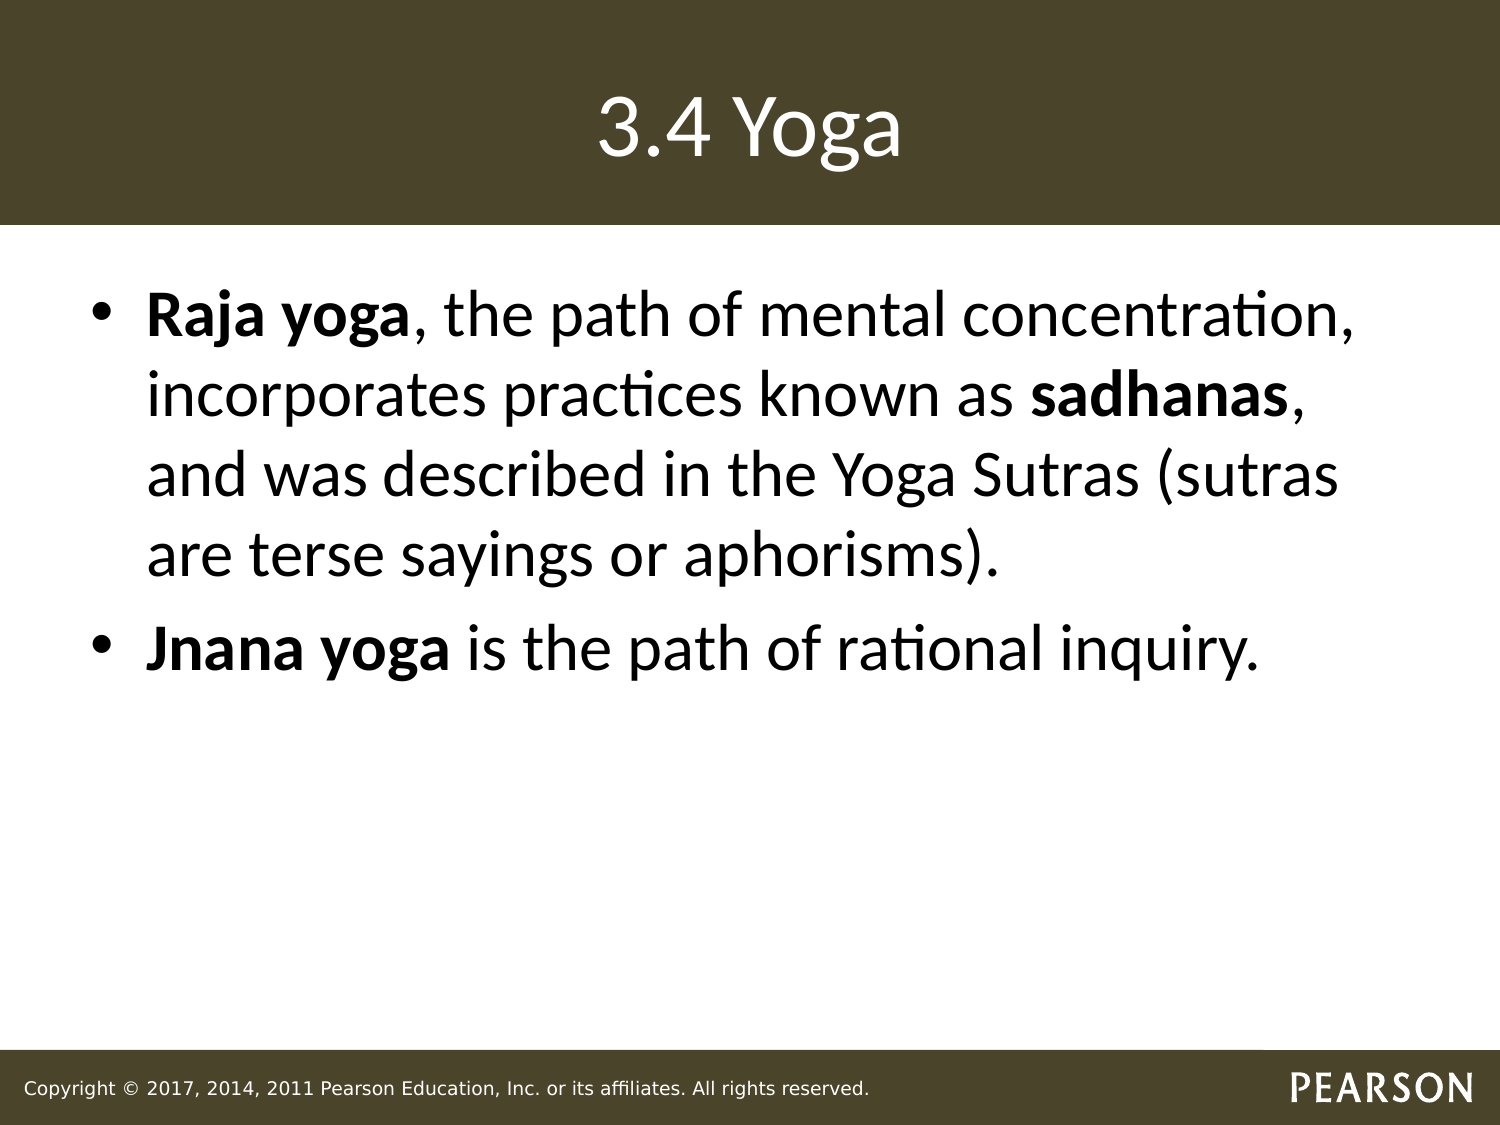

# 3.4 Yoga
Raja yoga, the path of mental concentration, incorporates practices known as sadhanas, and was described in the Yoga Sutras (sutras are terse sayings or aphorisms).
Jnana yoga is the path of rational inquiry.